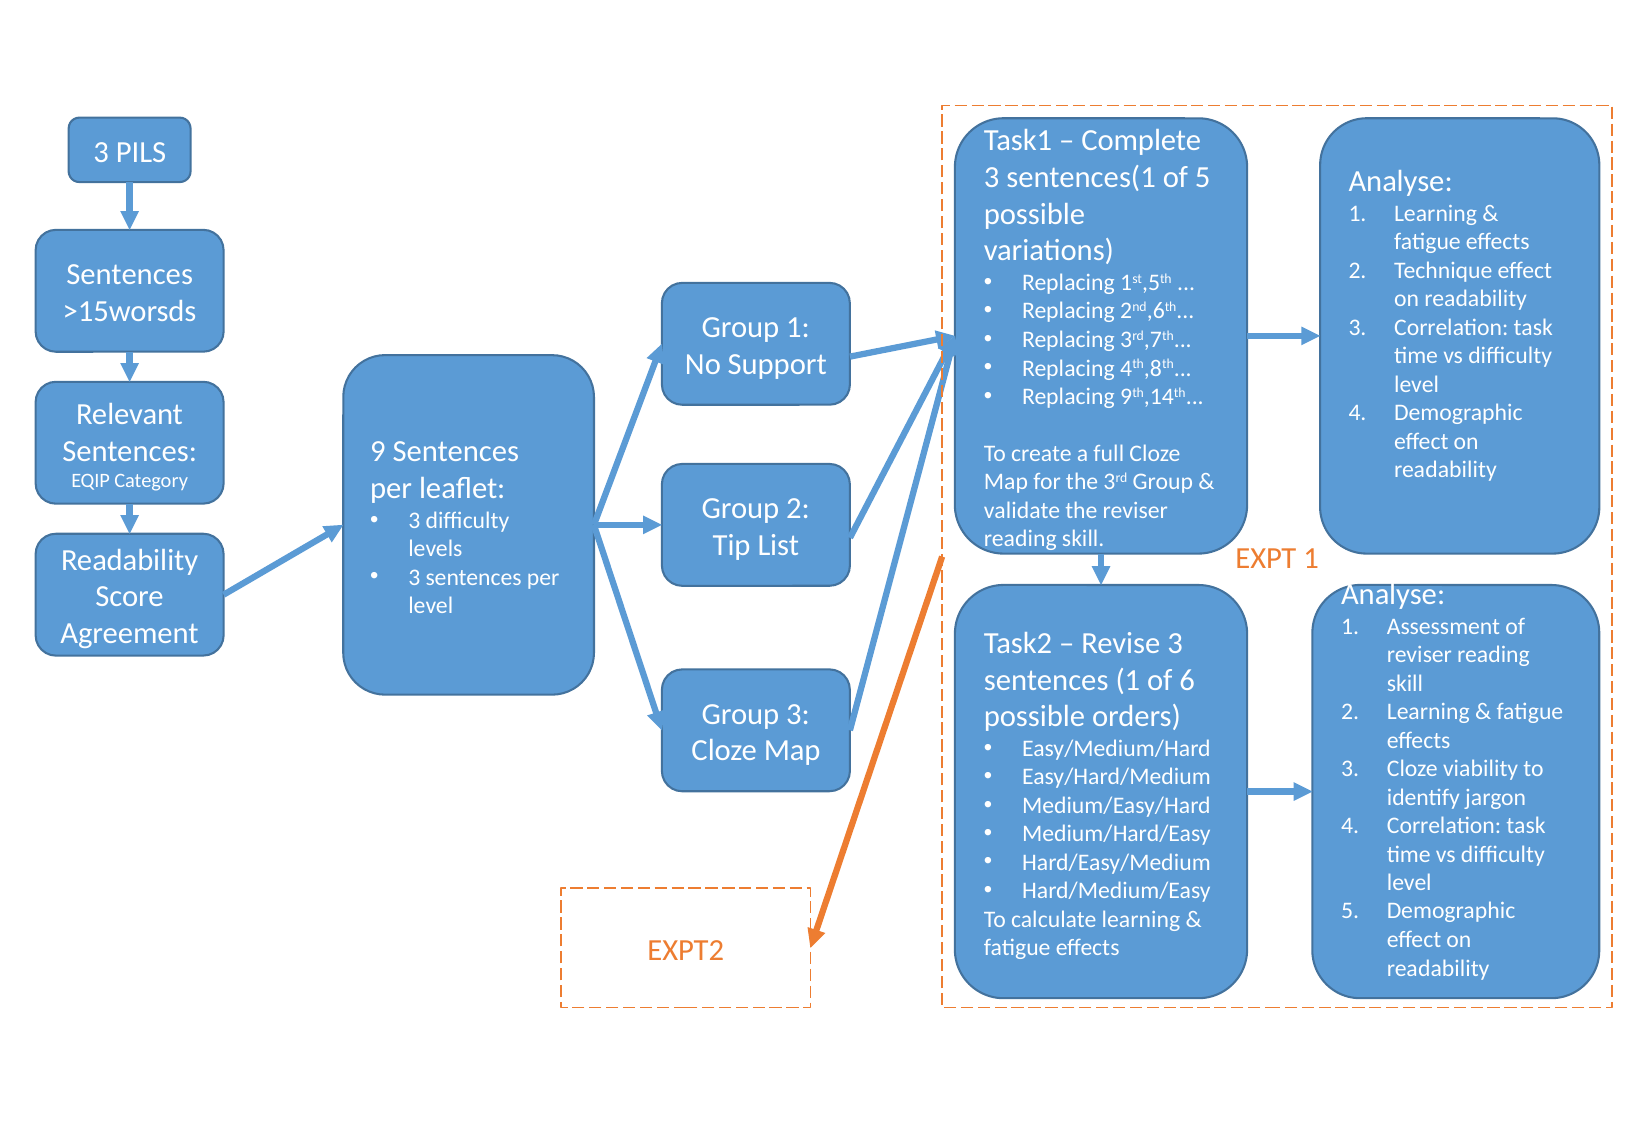

EXPT 1
3 PILS
Analyse:
Learning & fatigue effects
Technique effect on readability
Correlation: task time vs difficulty level
Demographic effect on readability

Task1 – Complete 3 sentences(1 of 5 possible variations)
Replacing 1st,5th ...
Replacing 2nd,6th...
Replacing 3rd,7th...
Replacing 4th,8th...
Replacing 9th,14th...

To create a full Cloze Map for the 3rd Group & validate the reviser reading skill.
Sentences >15worsds
Group 1:
No Support
9 Sentences per leaflet:
3 difficulty levels
3 sentences per level
Relevant Sentences:
EQIP Category
Group 2:
Tip List
Readability Score Agreement
Analyse:
Assessment of reviser reading skill
Learning & fatigue effects
Cloze viability to identify jargon
Correlation: task time vs difficulty level
Demographic effect on readability

Task2 – Revise 3 sentences (1 of 6 possible orders)
Easy/Medium/Hard
Easy/Hard/Medium
Medium/Easy/Hard
Medium/Hard/Easy
Hard/Easy/Medium
Hard/Medium/Easy
To calculate learning & fatigue effects
Group 3:
Cloze Map
EXPT2